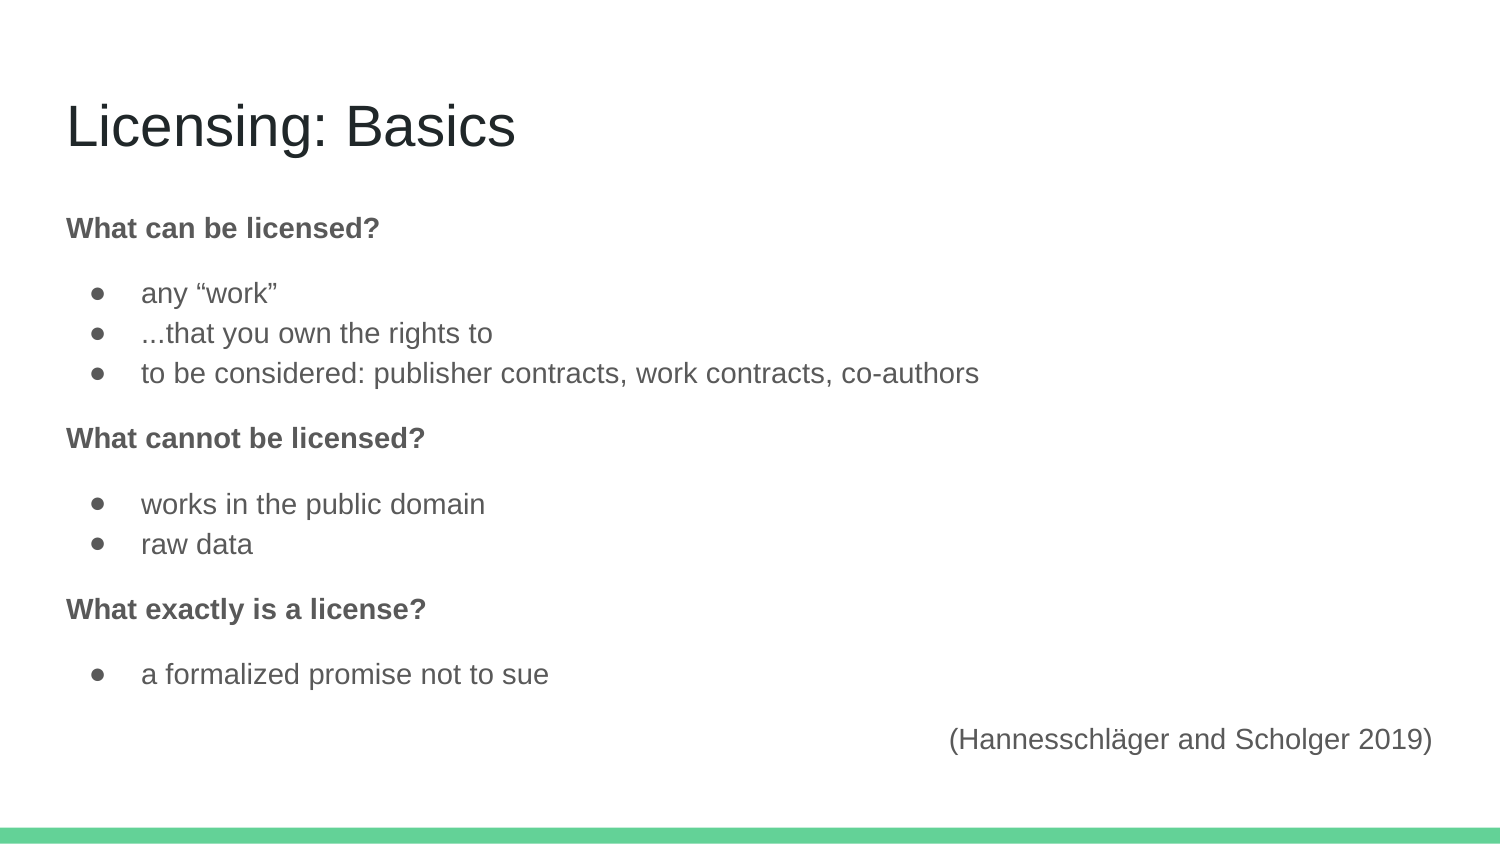

# Licensing: Basics
What can be licensed?
any “work”
...that you own the rights to
to be considered: publisher contracts, work contracts, co-authors
What cannot be licensed?
works in the public domain
raw data
What exactly is a license?
a formalized promise not to sue
(Hannesschläger and Scholger 2019)